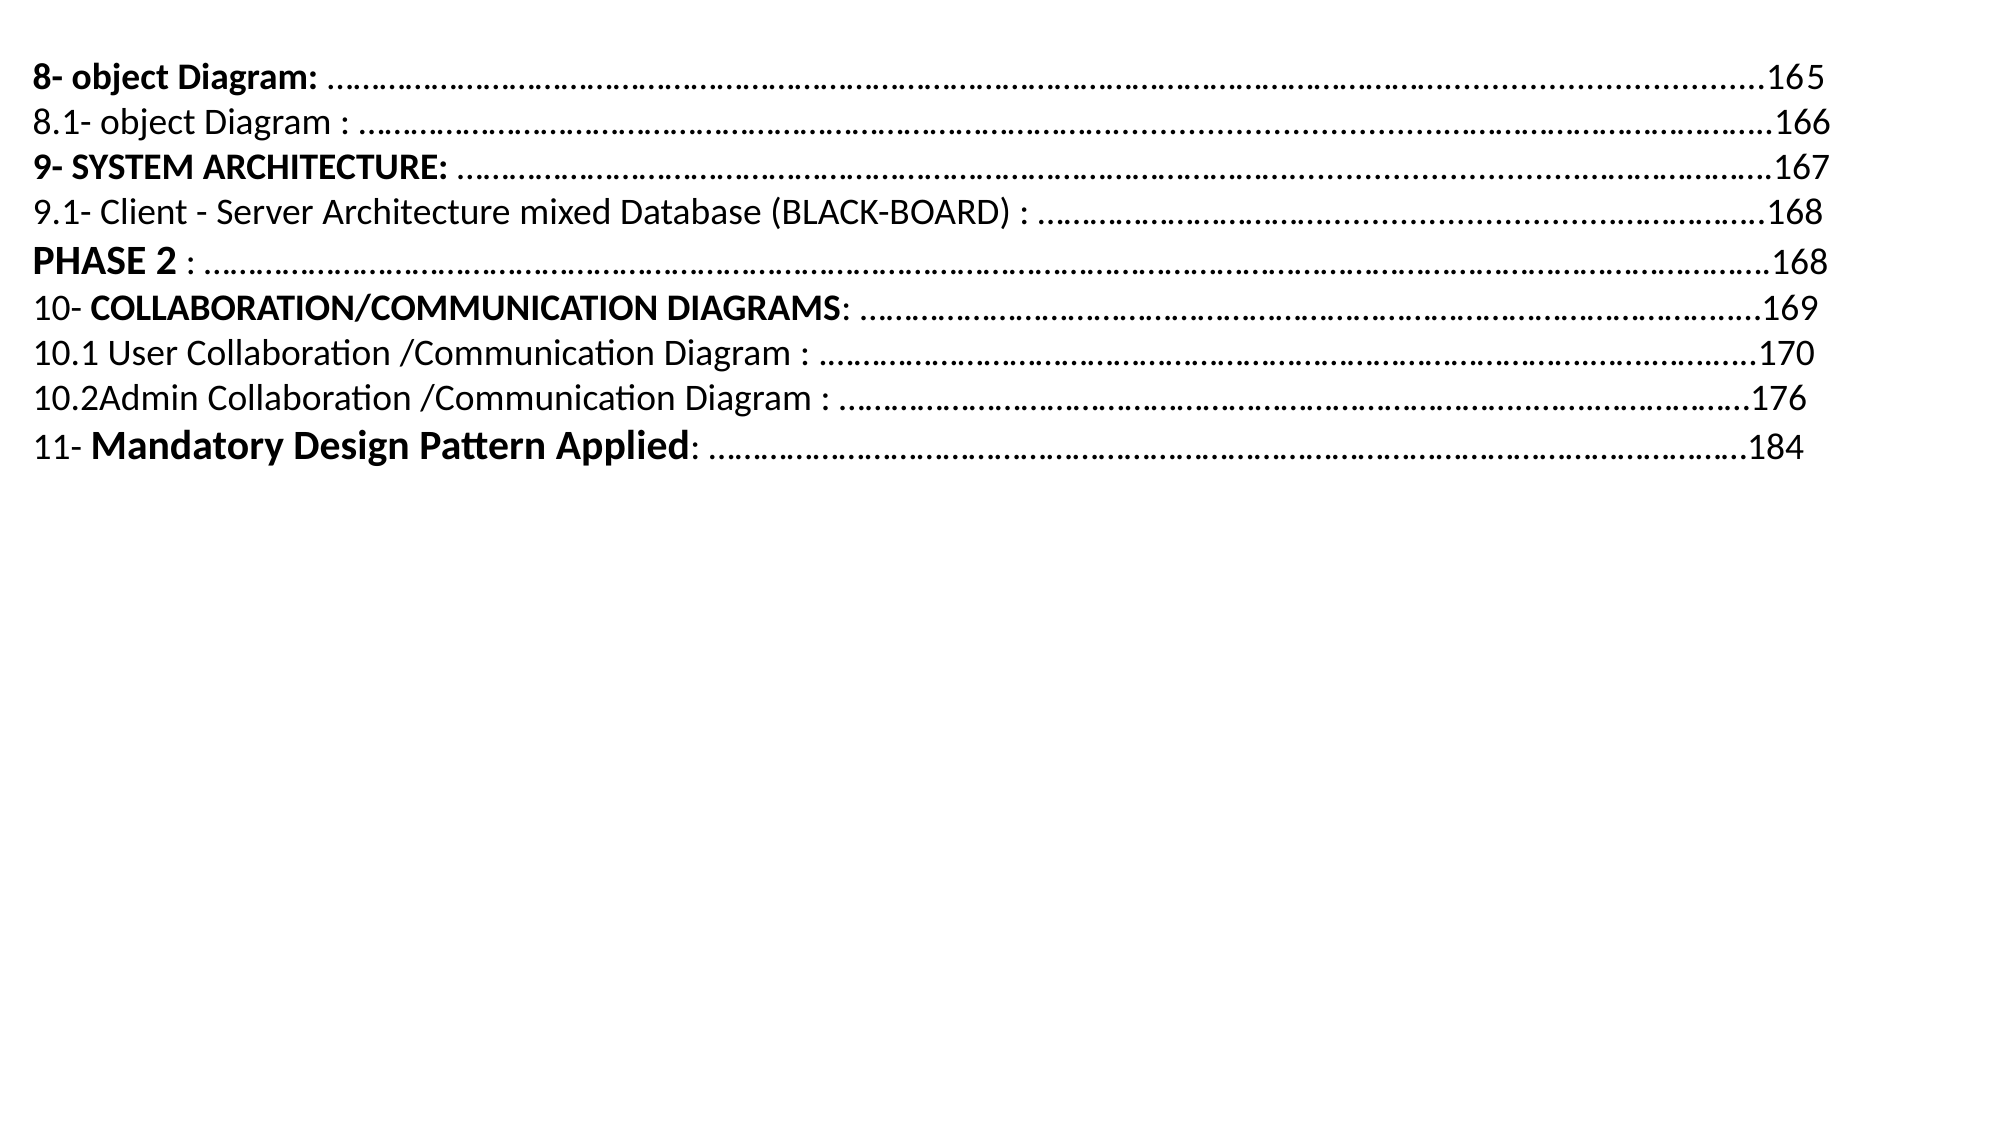

8- object Diagram: …………………………………………………………………………………………………………………..................................165
8.1- object Diagram : ……………………………………………………………………………...................................………………………………..166
9- SYSTEM ARCHITECTURE: ……………………………………………………………………………………...............................………………….167
9.1- Client - Server Architecture mixed Database (BLACK-BOARD) : ……………………………...............................……………..168
PHASE 2 : ……………………………………………………………………………………………………………………………………………………………….168
10- COLLABORATION/COMMUNICATION DIAGRAMS: ………………………………………………………………………………………..…169
10.1 User Collaboration /Communication Diagram : .…………………………………………………………………………….…….…….…..170
10.2Admin Collaboration /Communication Diagram : ……………………………………………………………………..…….………………176
11- Mandatory Design Pattern Applied: …………………………………………………………………………………………………………184